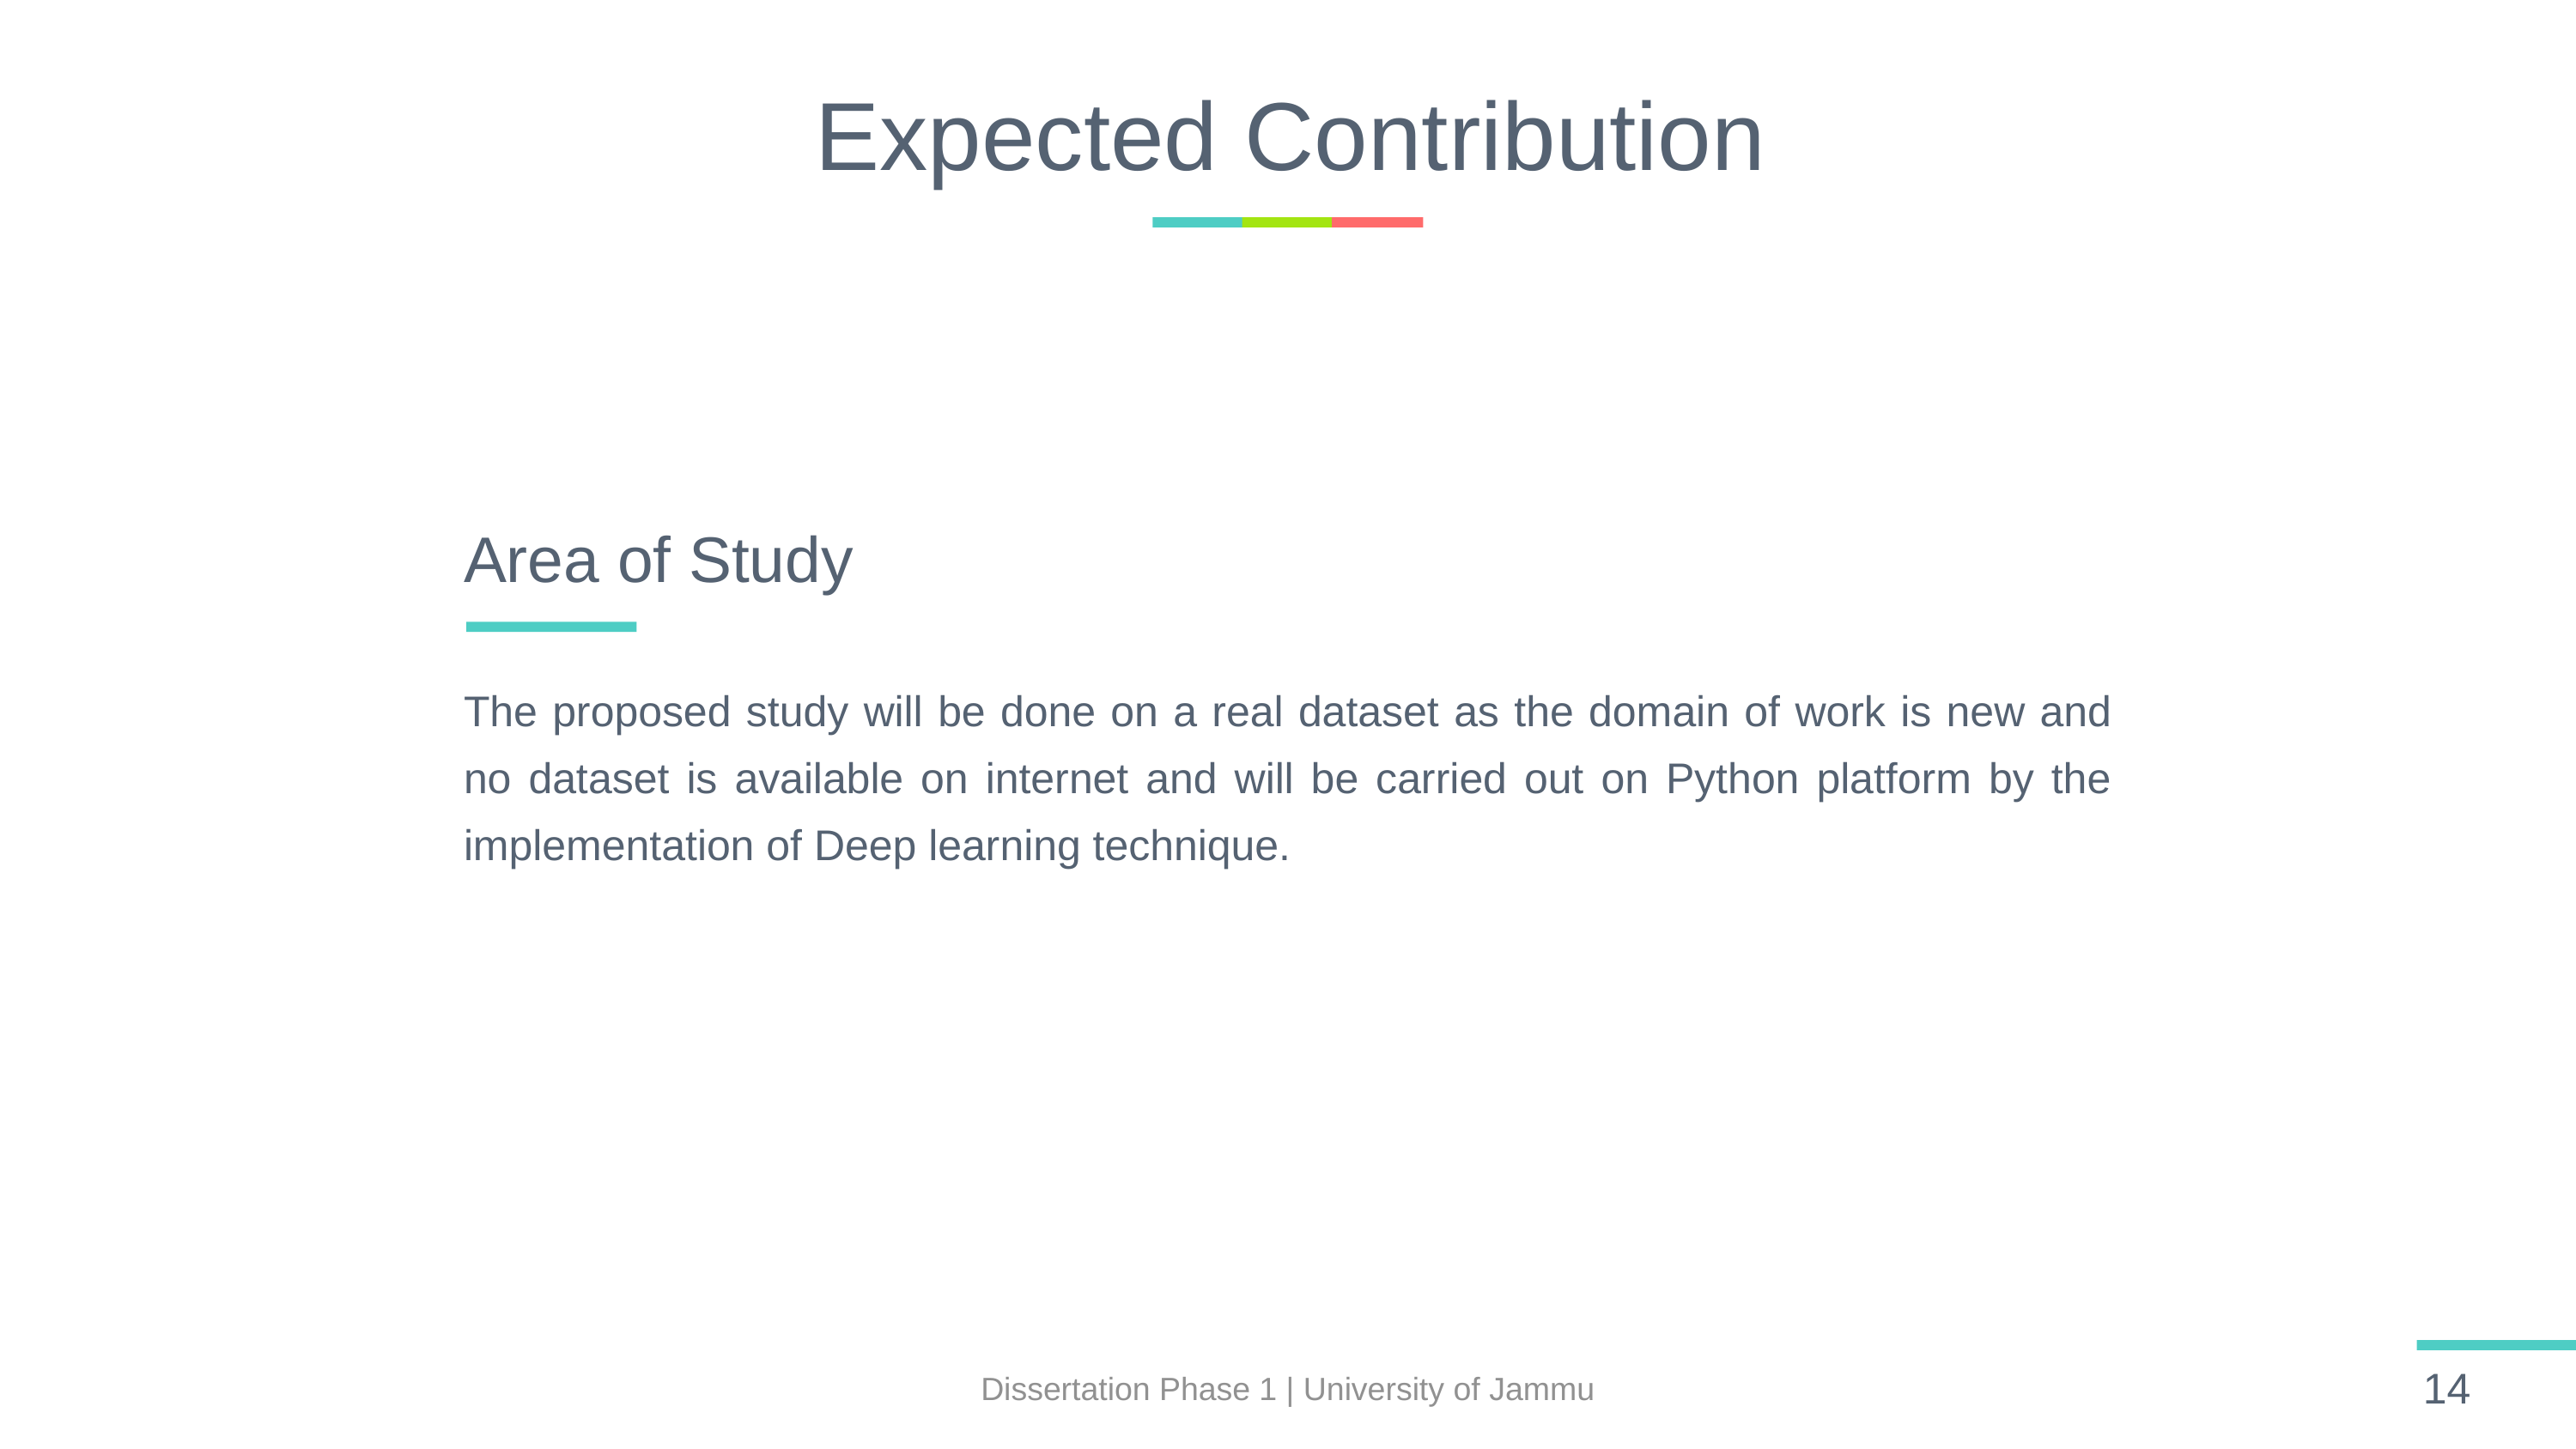

# Expected Contribution
Area of Study
The proposed study will be done on a real dataset as the domain of work is new and no dataset is available on internet and will be carried out on Python platform by the implementation of Deep learning technique.
Dissertation Phase 1 | University of Jammu
14